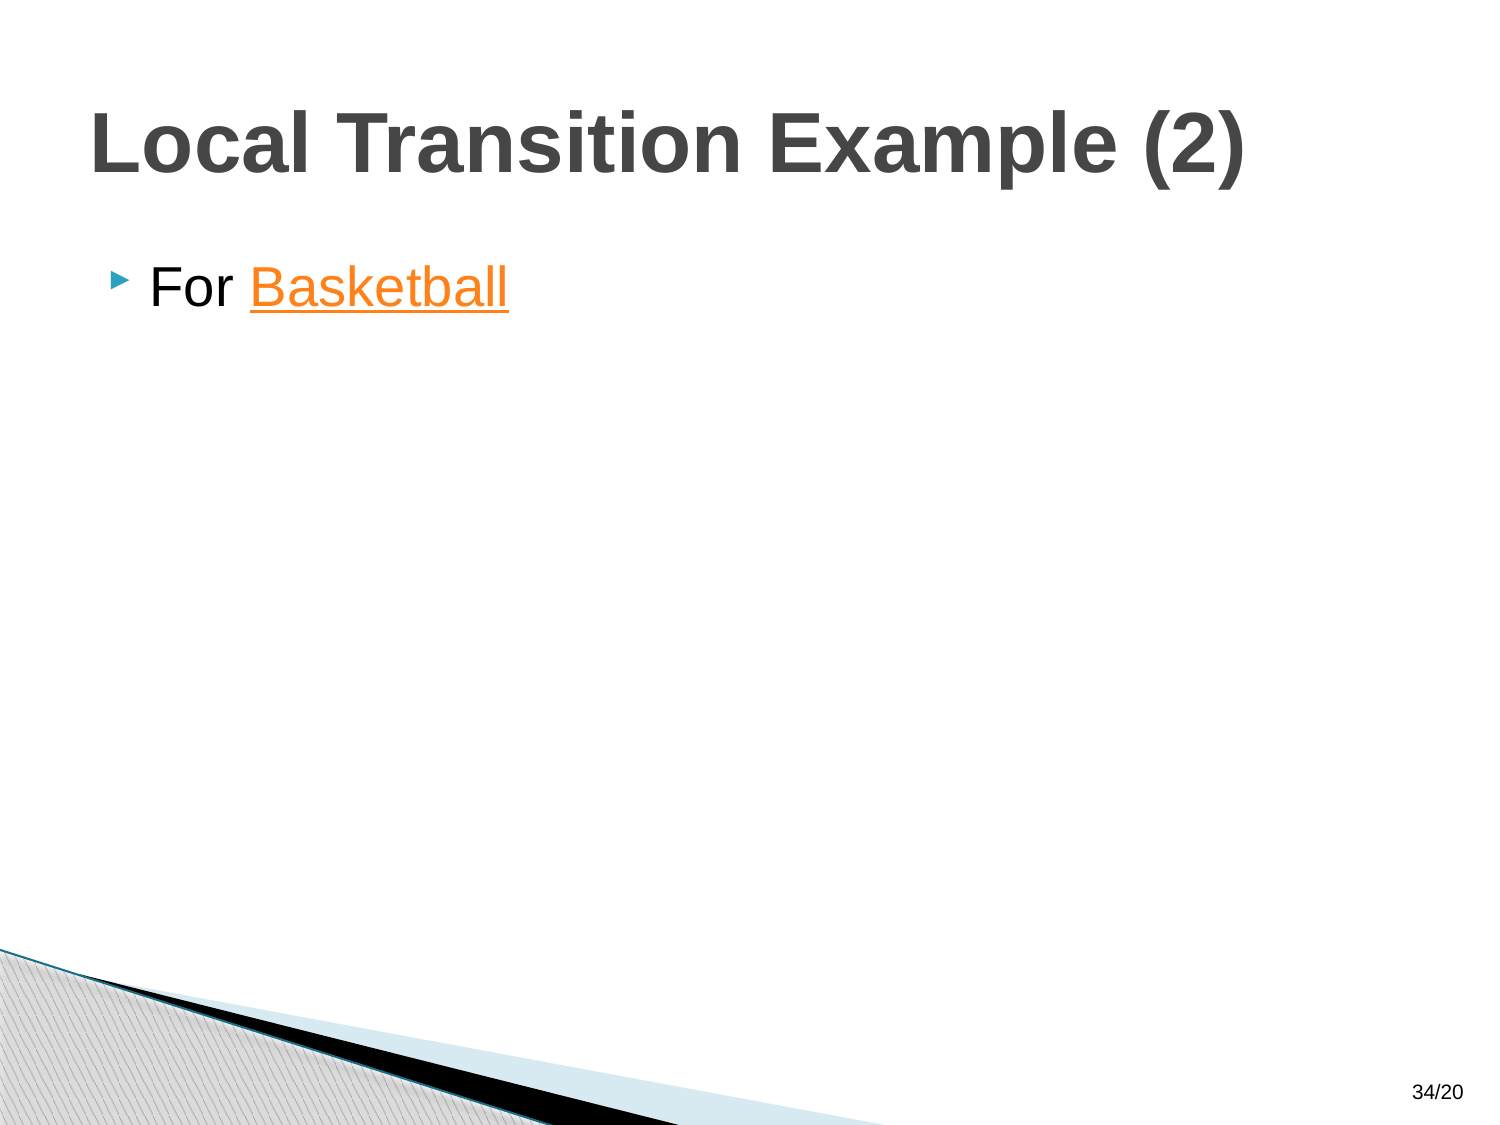

# Local Transition Example (2)
For Basketball
34/20